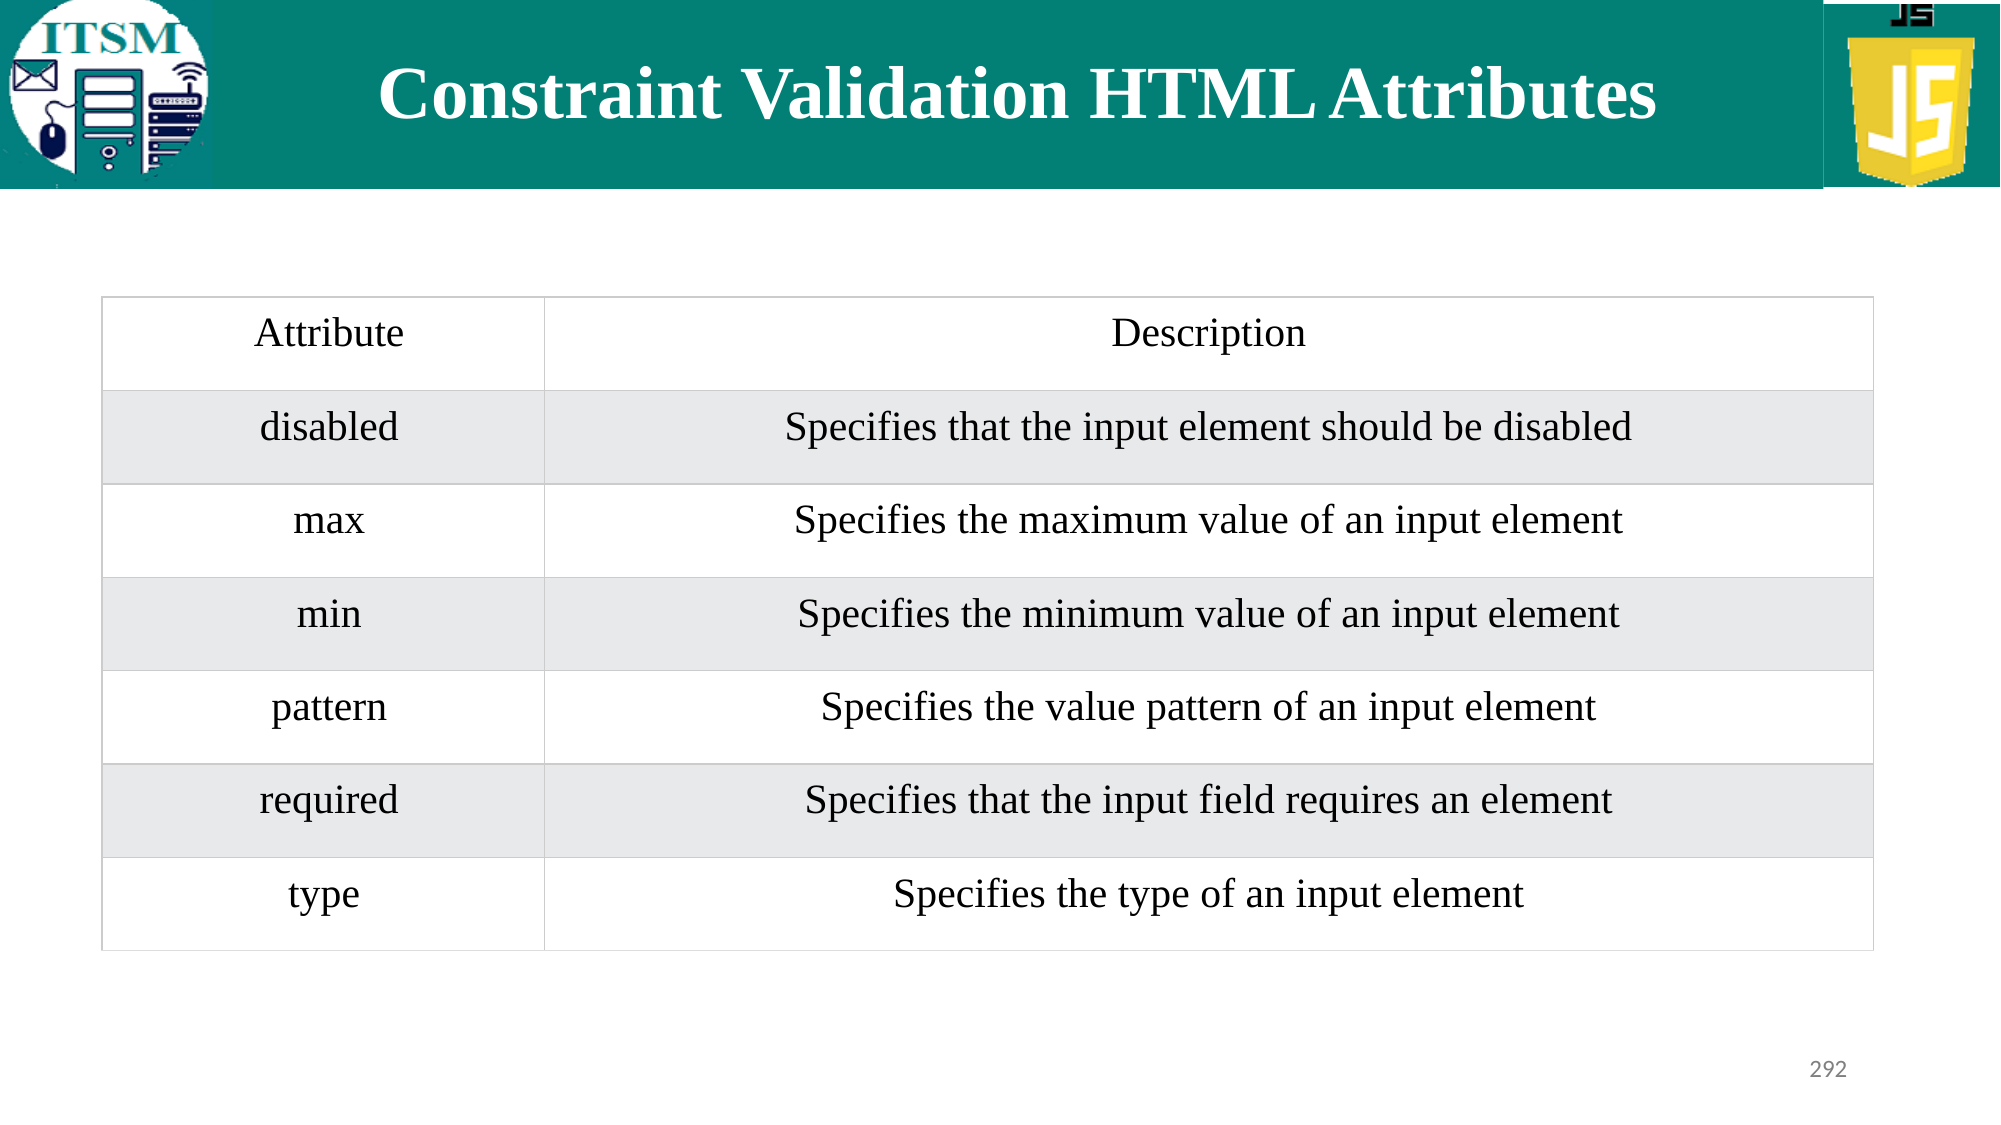

# Constraint Validation HTML Attributes
| Attribute | Description |
| --- | --- |
| disabled | Specifies that the input element should be disabled |
| max | Specifies the maximum value of an input element |
| min | Specifies the minimum value of an input element |
| pattern | Specifies the value pattern of an input element |
| required | Specifies that the input field requires an element |
| type | Specifies the type of an input element |
292